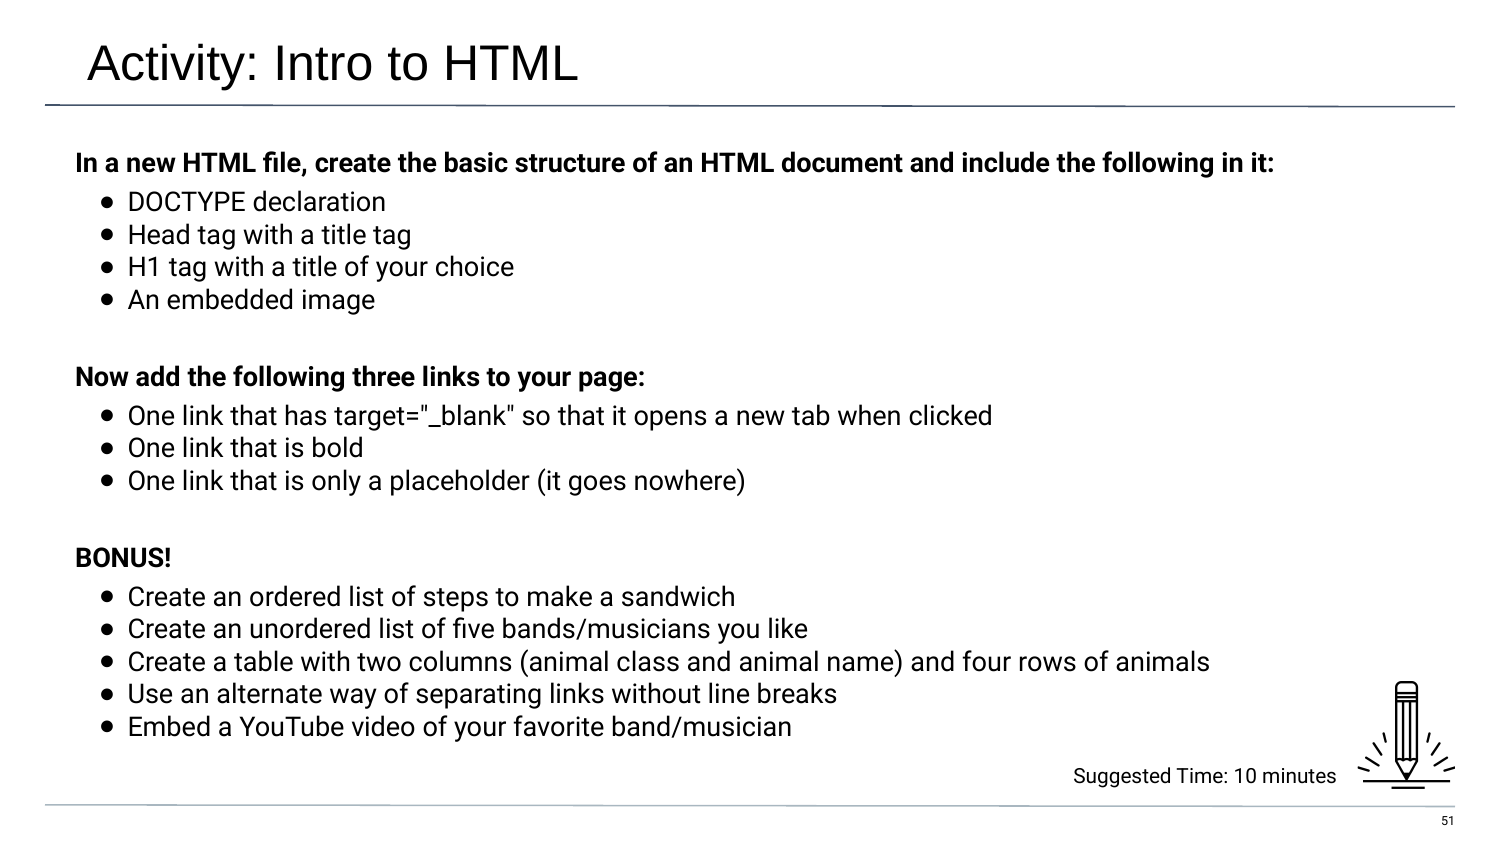

# Activity: Intro to HTML
In a new HTML file, create the basic structure of an HTML document and include the following in it:
DOCTYPE declaration
Head tag with a title tag
H1 tag with a title of your choice
An embedded image

Now add the following three links to your page:
One link that has target="_blank" so that it opens a new tab when clicked
One link that is bold
One link that is only a placeholder (it goes nowhere)

BONUS!
Create an ordered list of steps to make a sandwich
Create an unordered list of five bands/musicians you like
Create a table with two columns (animal class and animal name) and four rows of animals
Use an alternate way of separating links without line breaks
Embed a YouTube video of your favorite band/musician

Suggested Time: 10 minutes